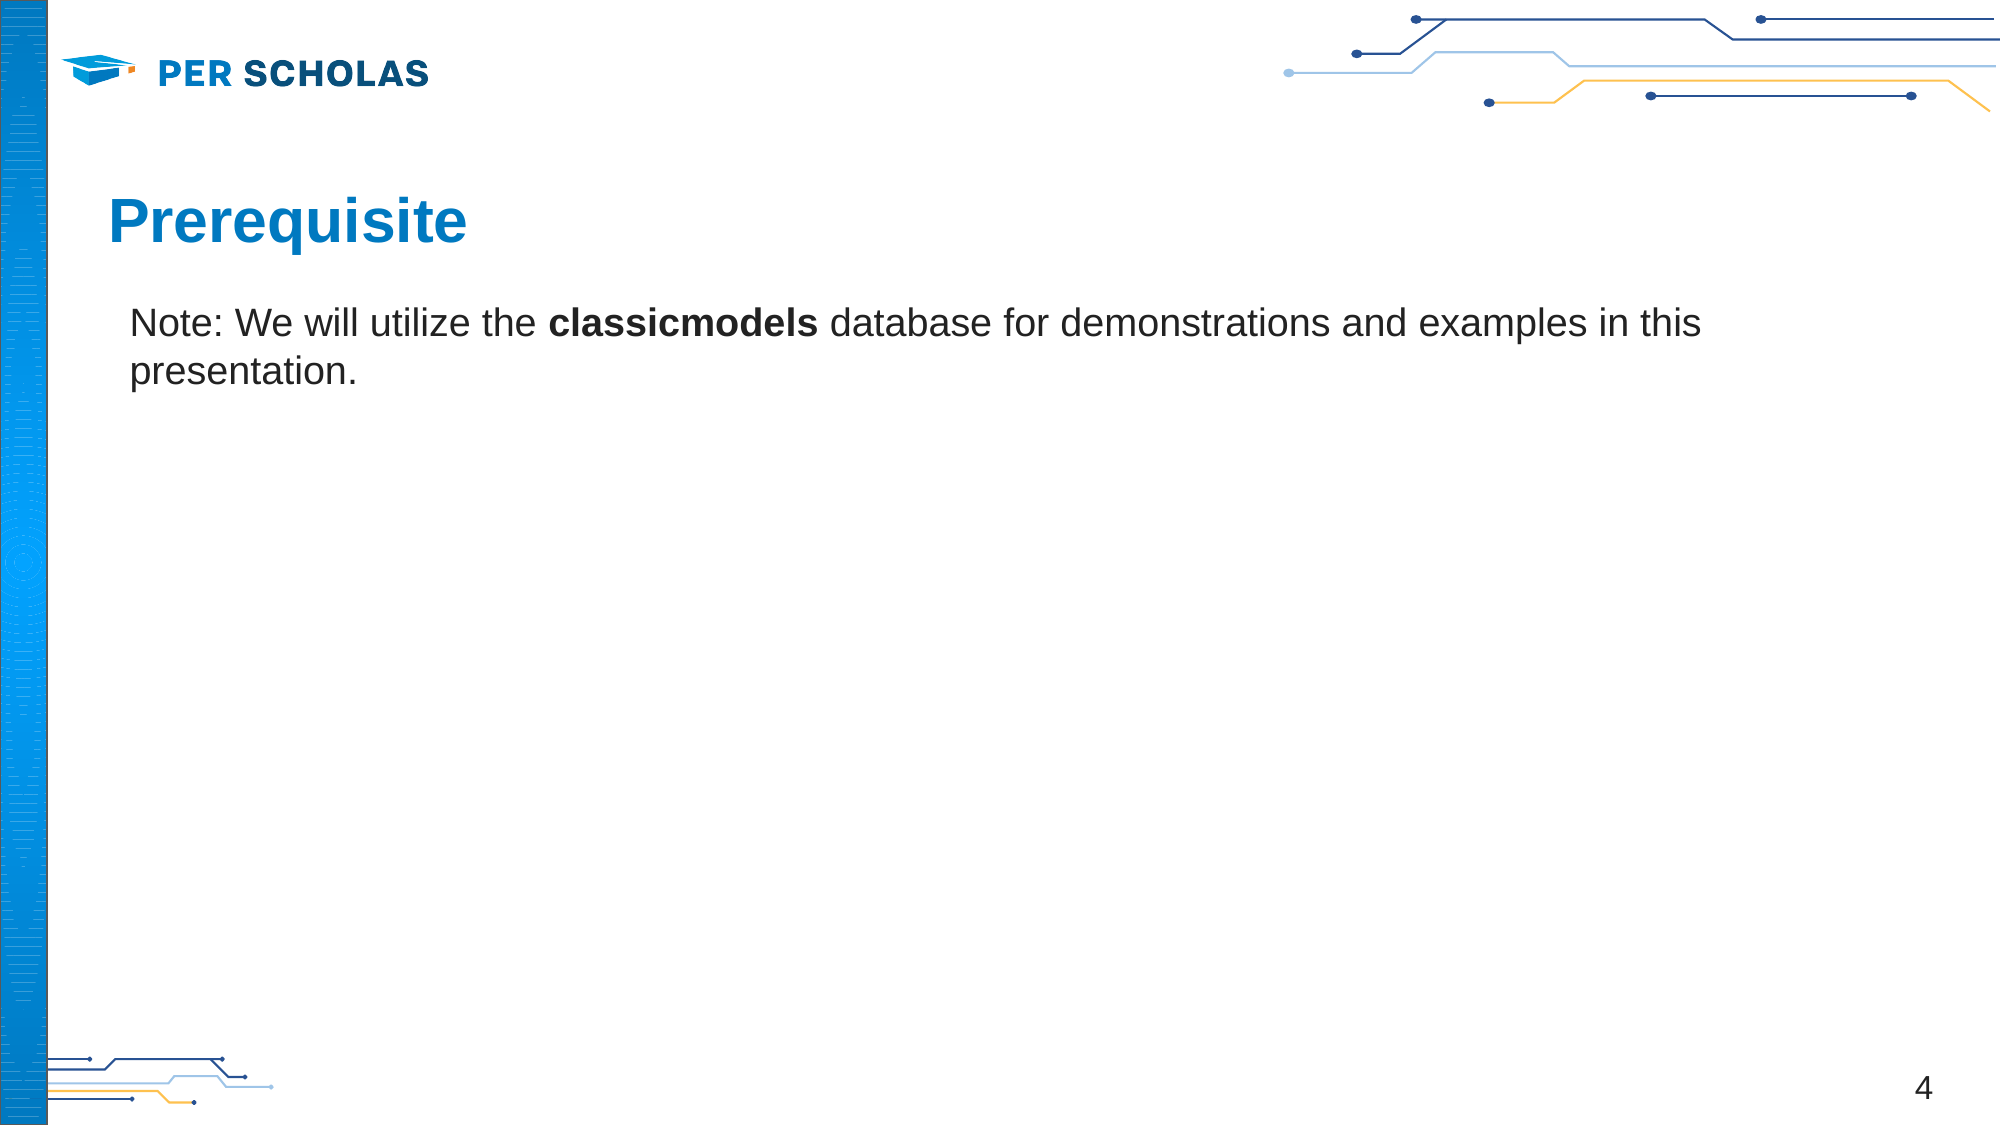

# Prerequisite
Note: We will utilize the classicmodels database for demonstrations and examples in this presentation.

4